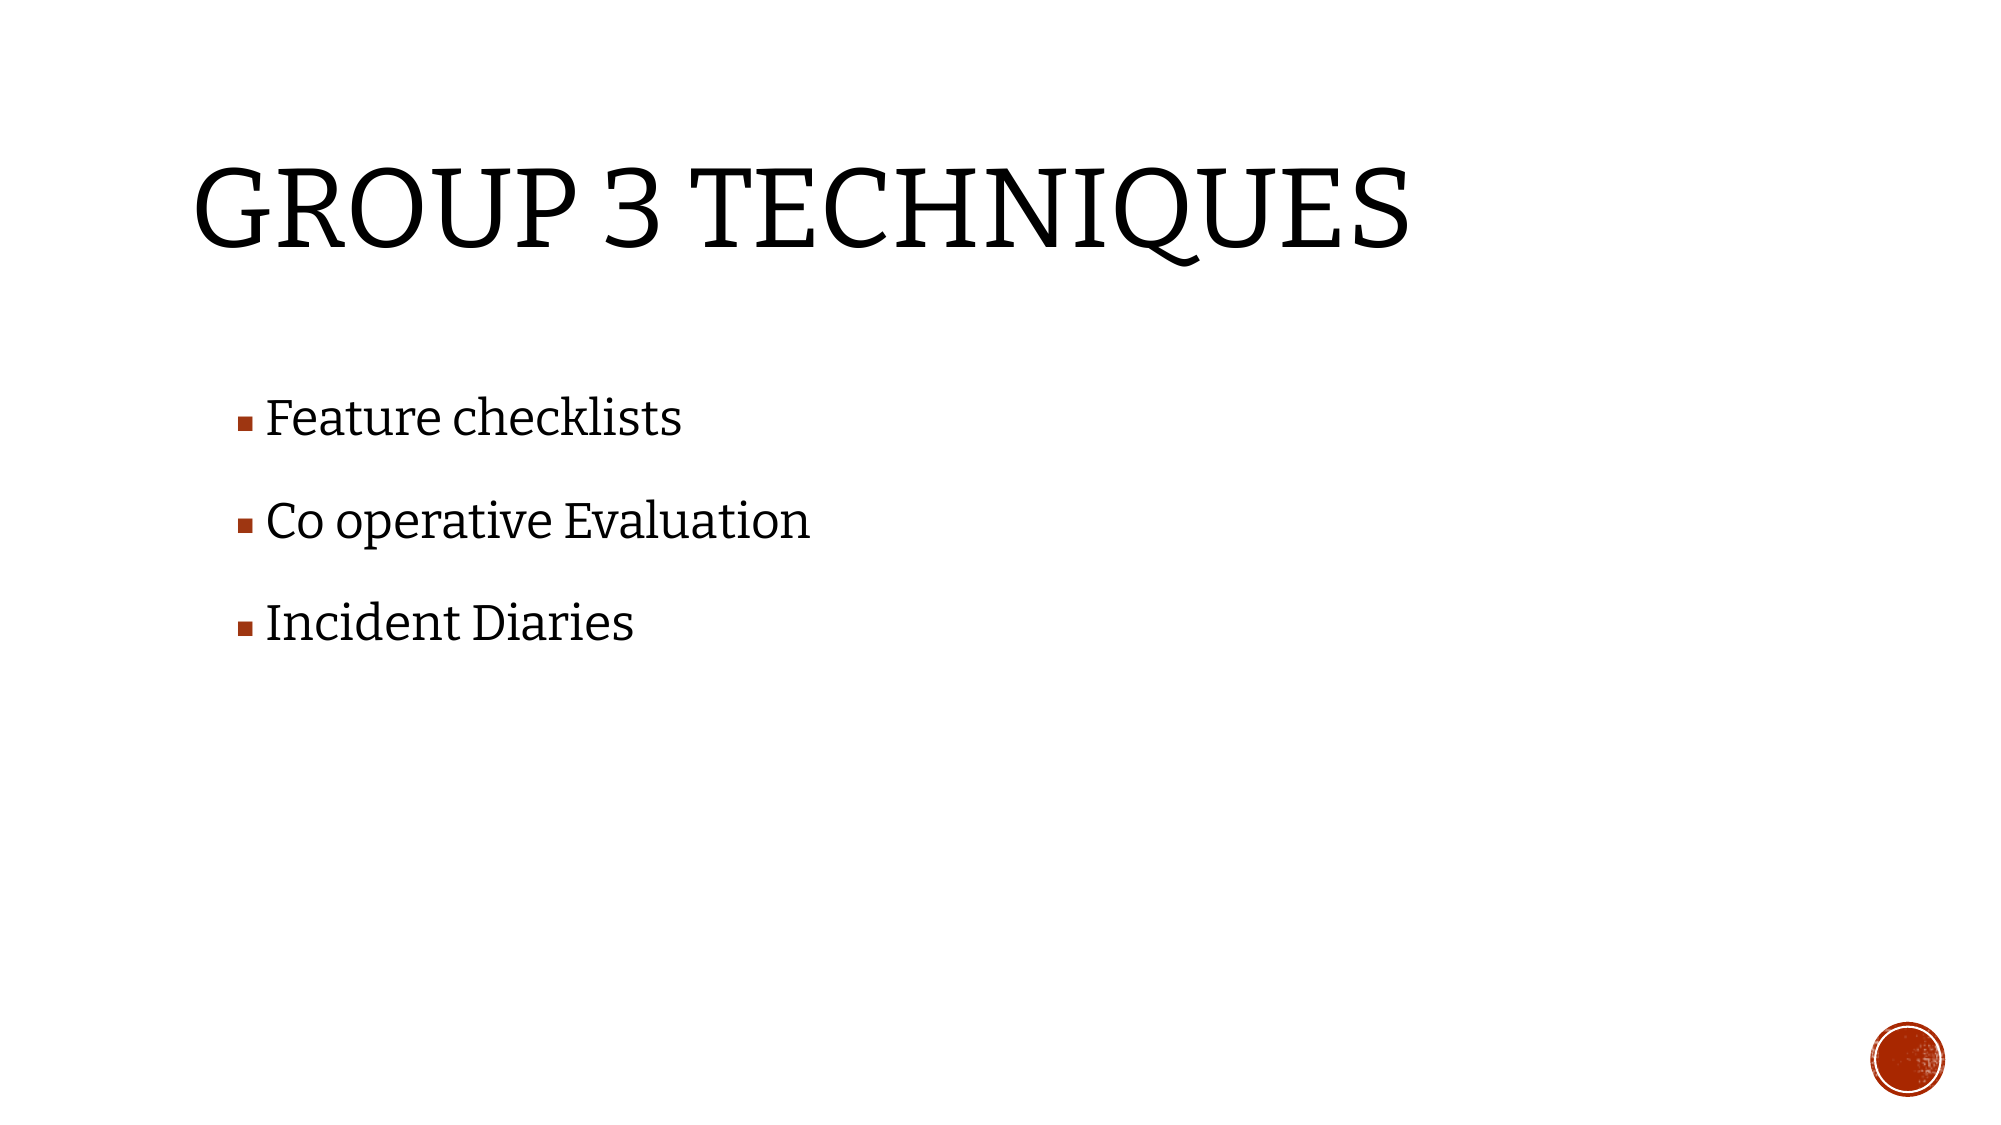

# GROUP 3 TECHNIQUES
Feature checklists
Co operative Evaluation
Incident Diaries